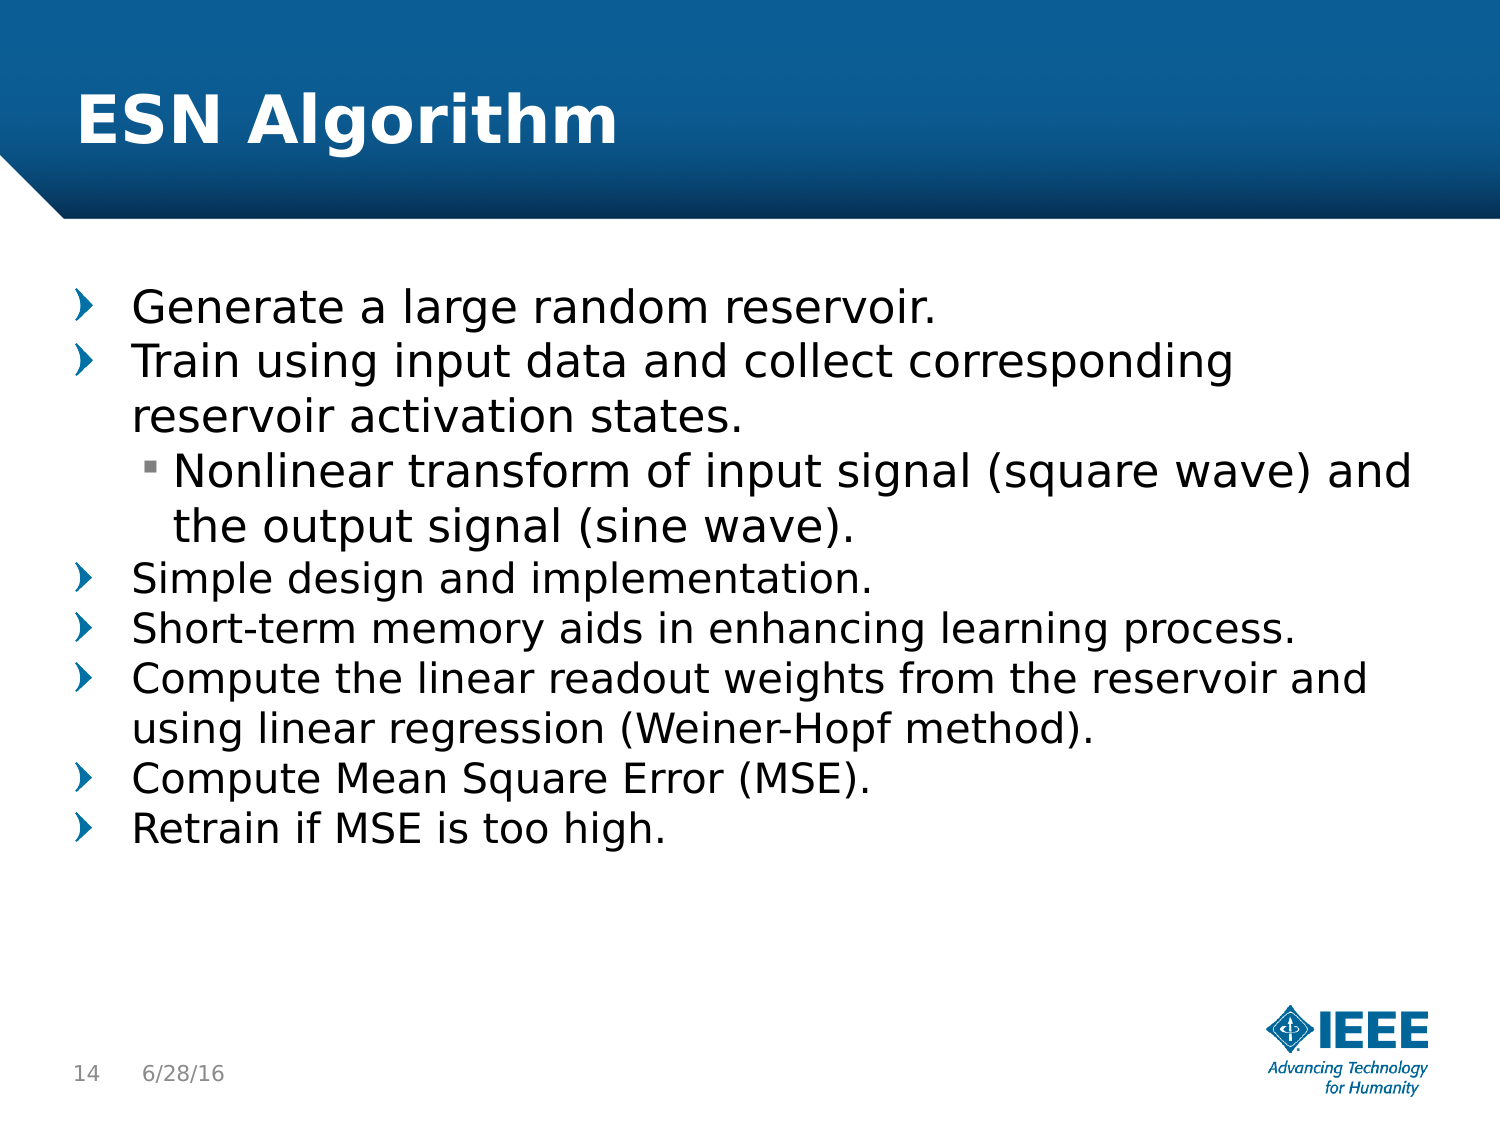

ESN Algorithm
Generate a large random reservoir.
Train using input data and collect corresponding reservoir activation states.
Nonlinear transform of input signal (square wave) and the output signal (sine wave).
Simple design and implementation.
Short-term memory aids in enhancing learning process.
Compute the linear readout weights from the reservoir and using linear regression (Weiner-Hopf method).
Compute Mean Square Error (MSE).
Retrain if MSE is too high.

14
6/28/16